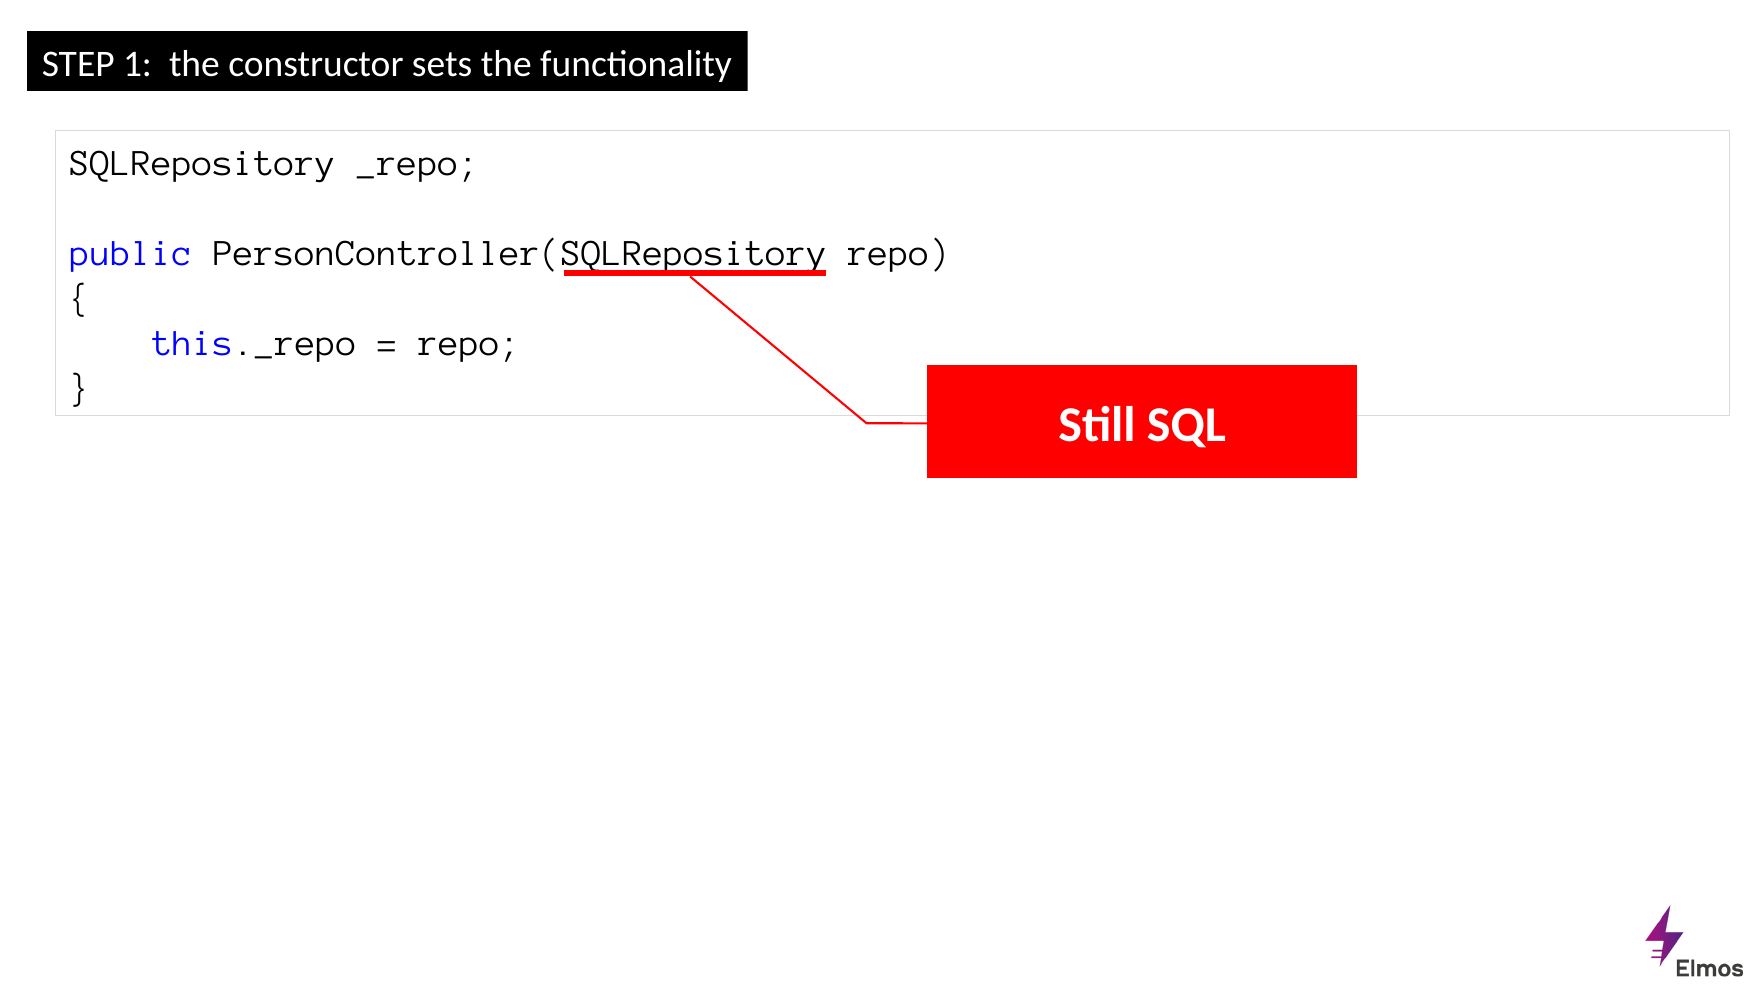

STEP 1:  the constructor sets the functionality
SQLRepository _repo;

public PersonController(SQLRepository repo)
{
    this._repo = repo;
}
Still SQL